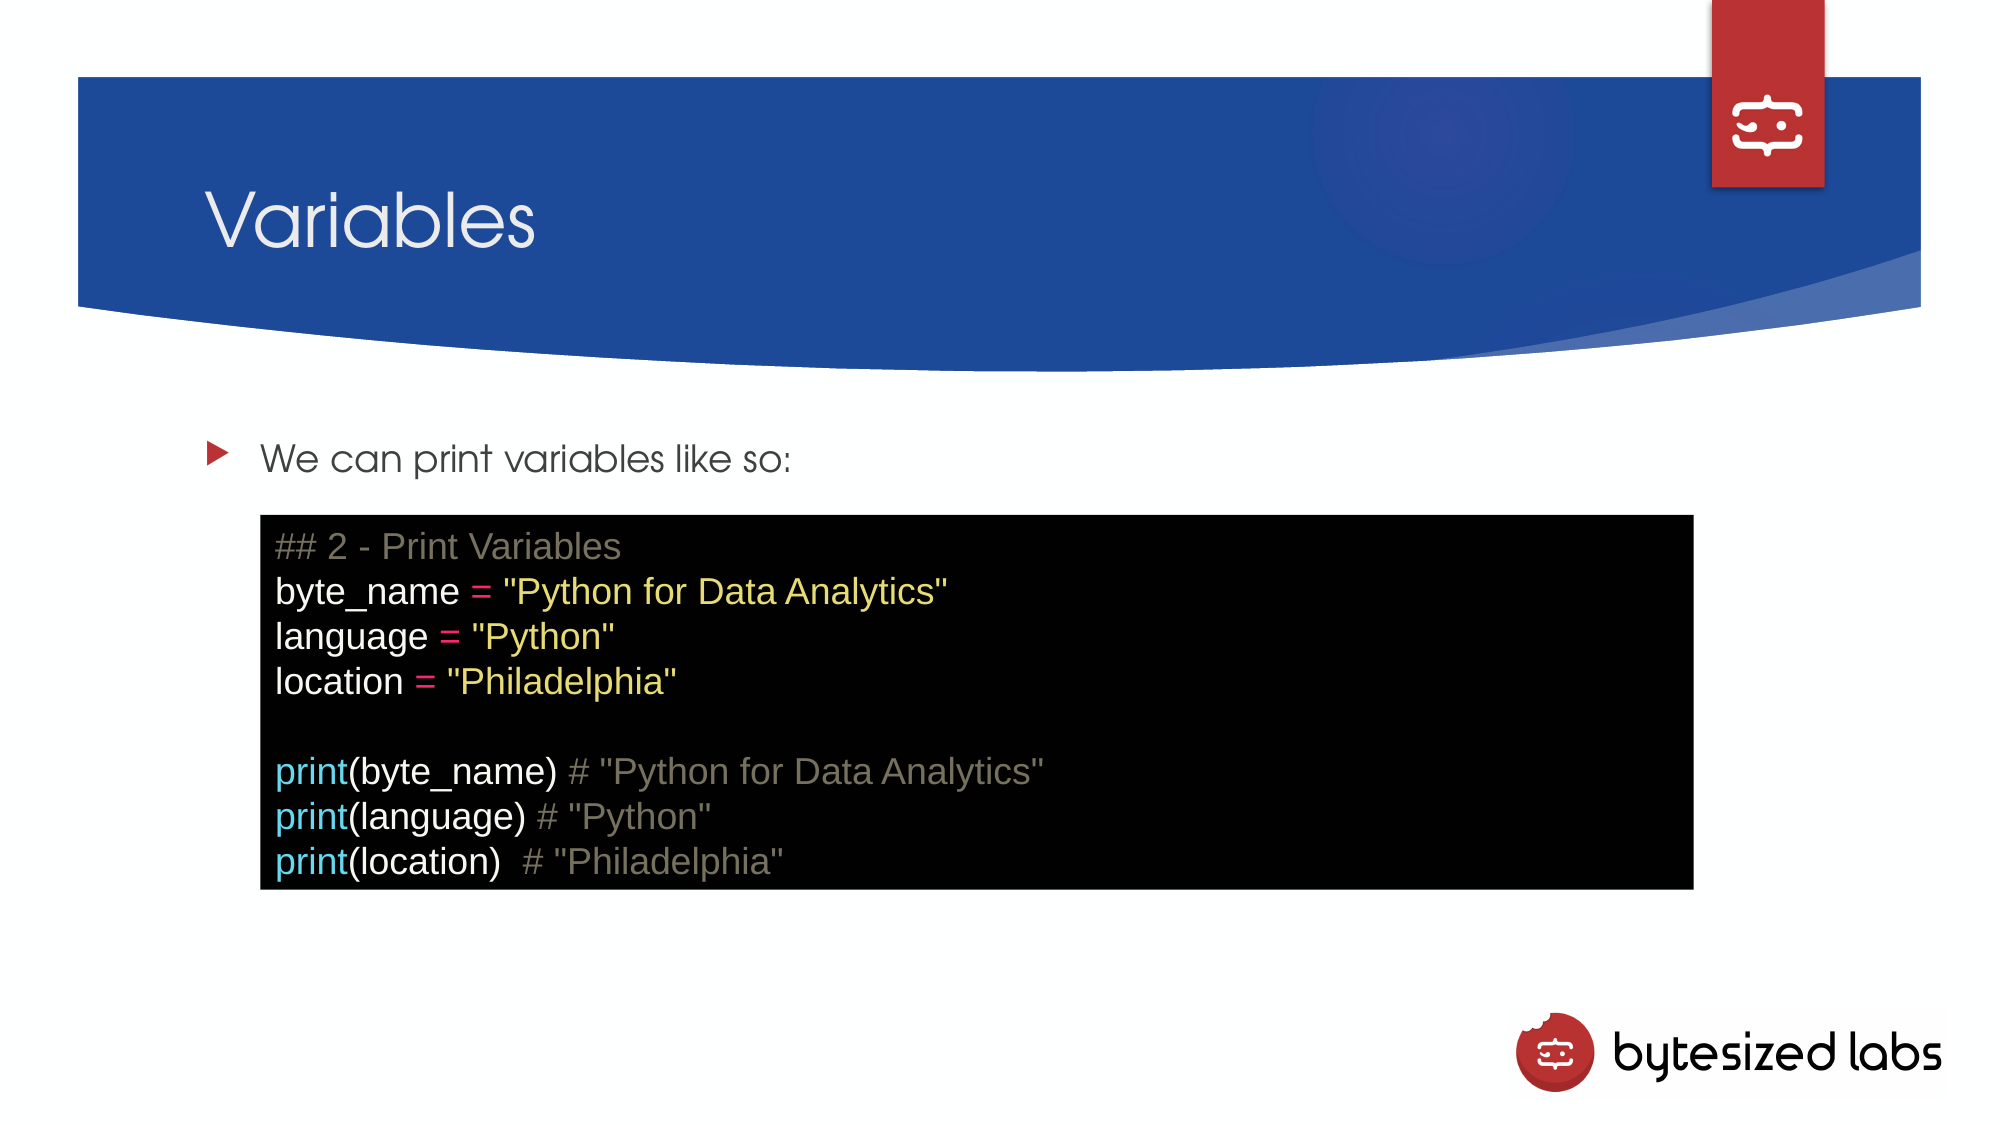

# Variables
We can print variables like so:
## 2 - Print Variables
byte_name = "Python for Data Analytics"
language = "Python"
location = "Philadelphia"

print(byte_name) # "Python for Data Analytics"
print(language) # "Python"
print(location)  # "Philadelphia"